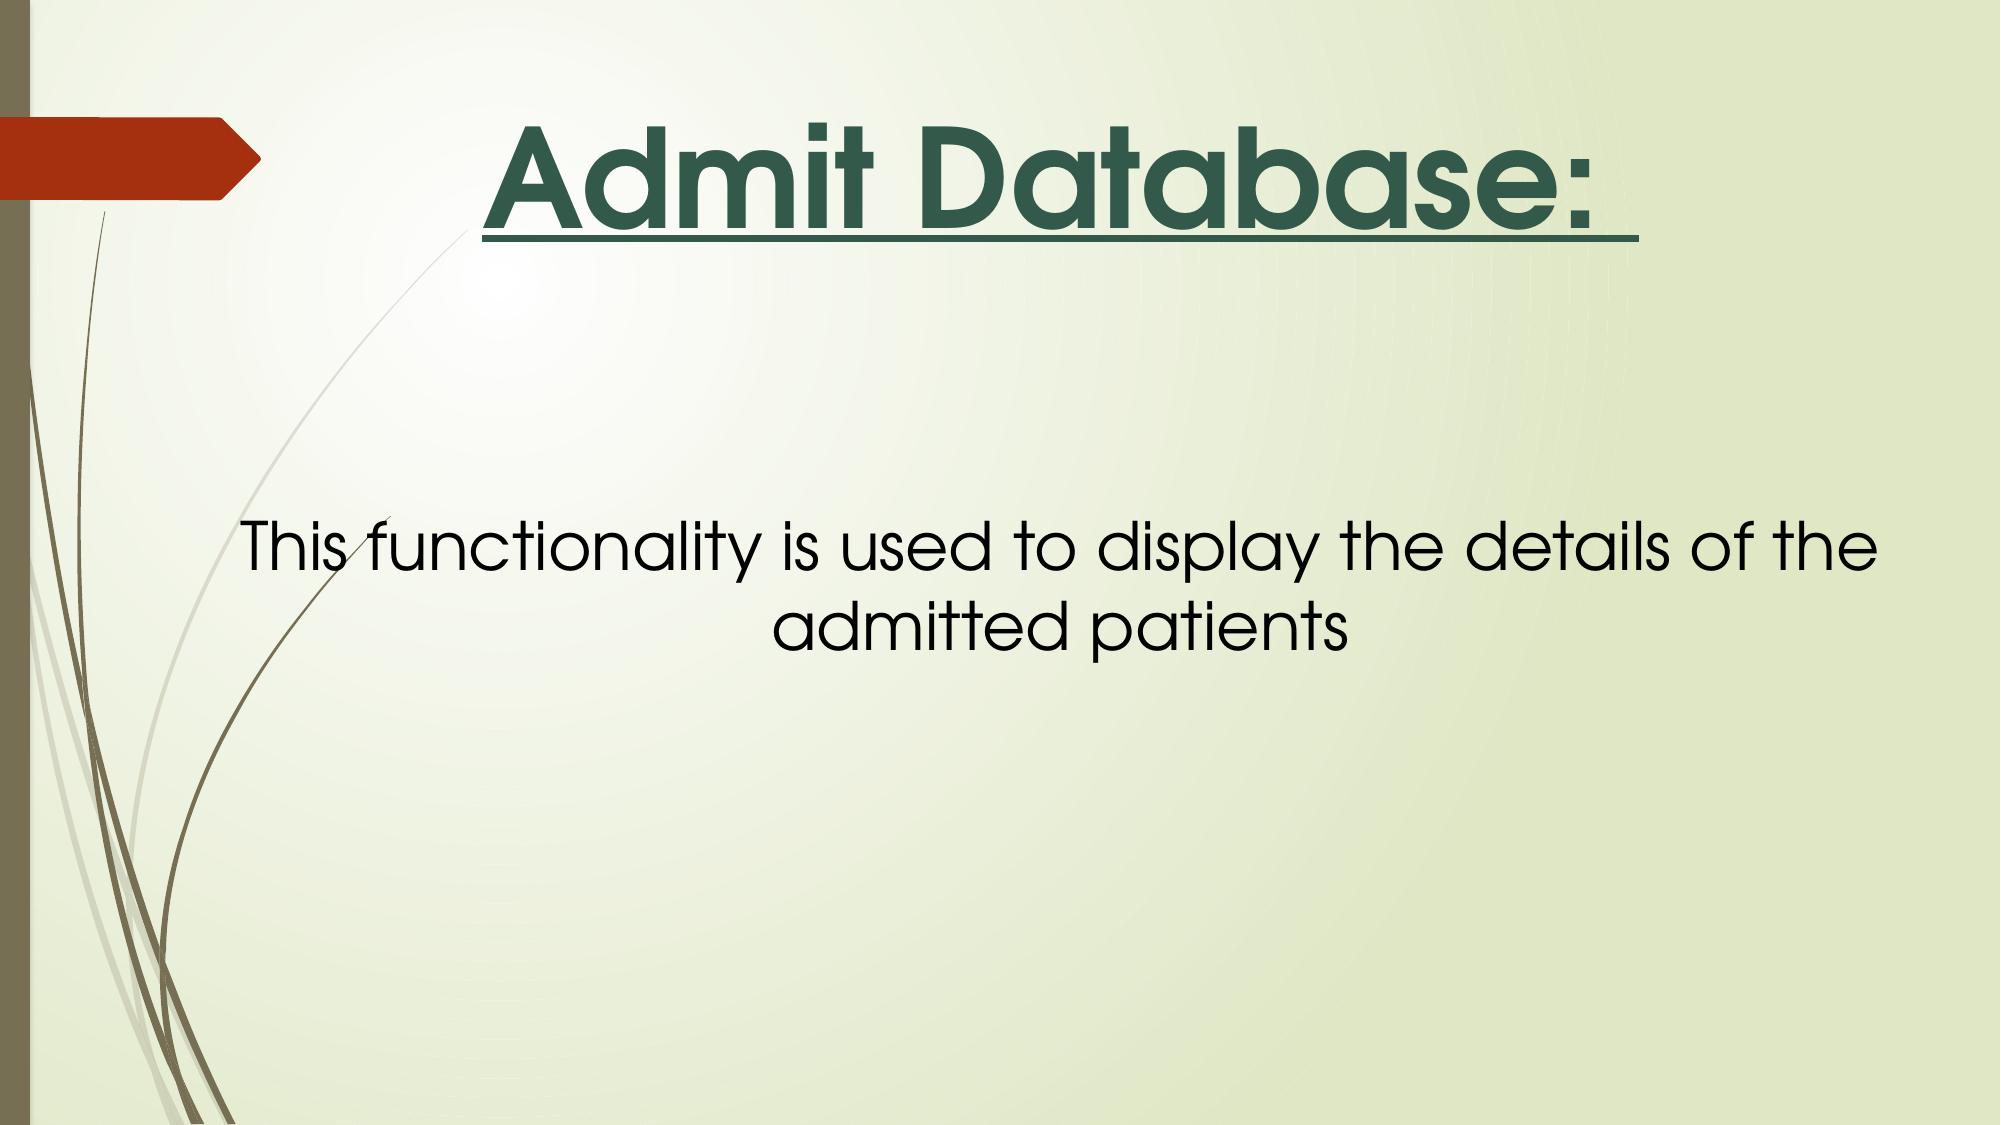

# Admit Database:
This functionality is used to display the details of the admitted patients